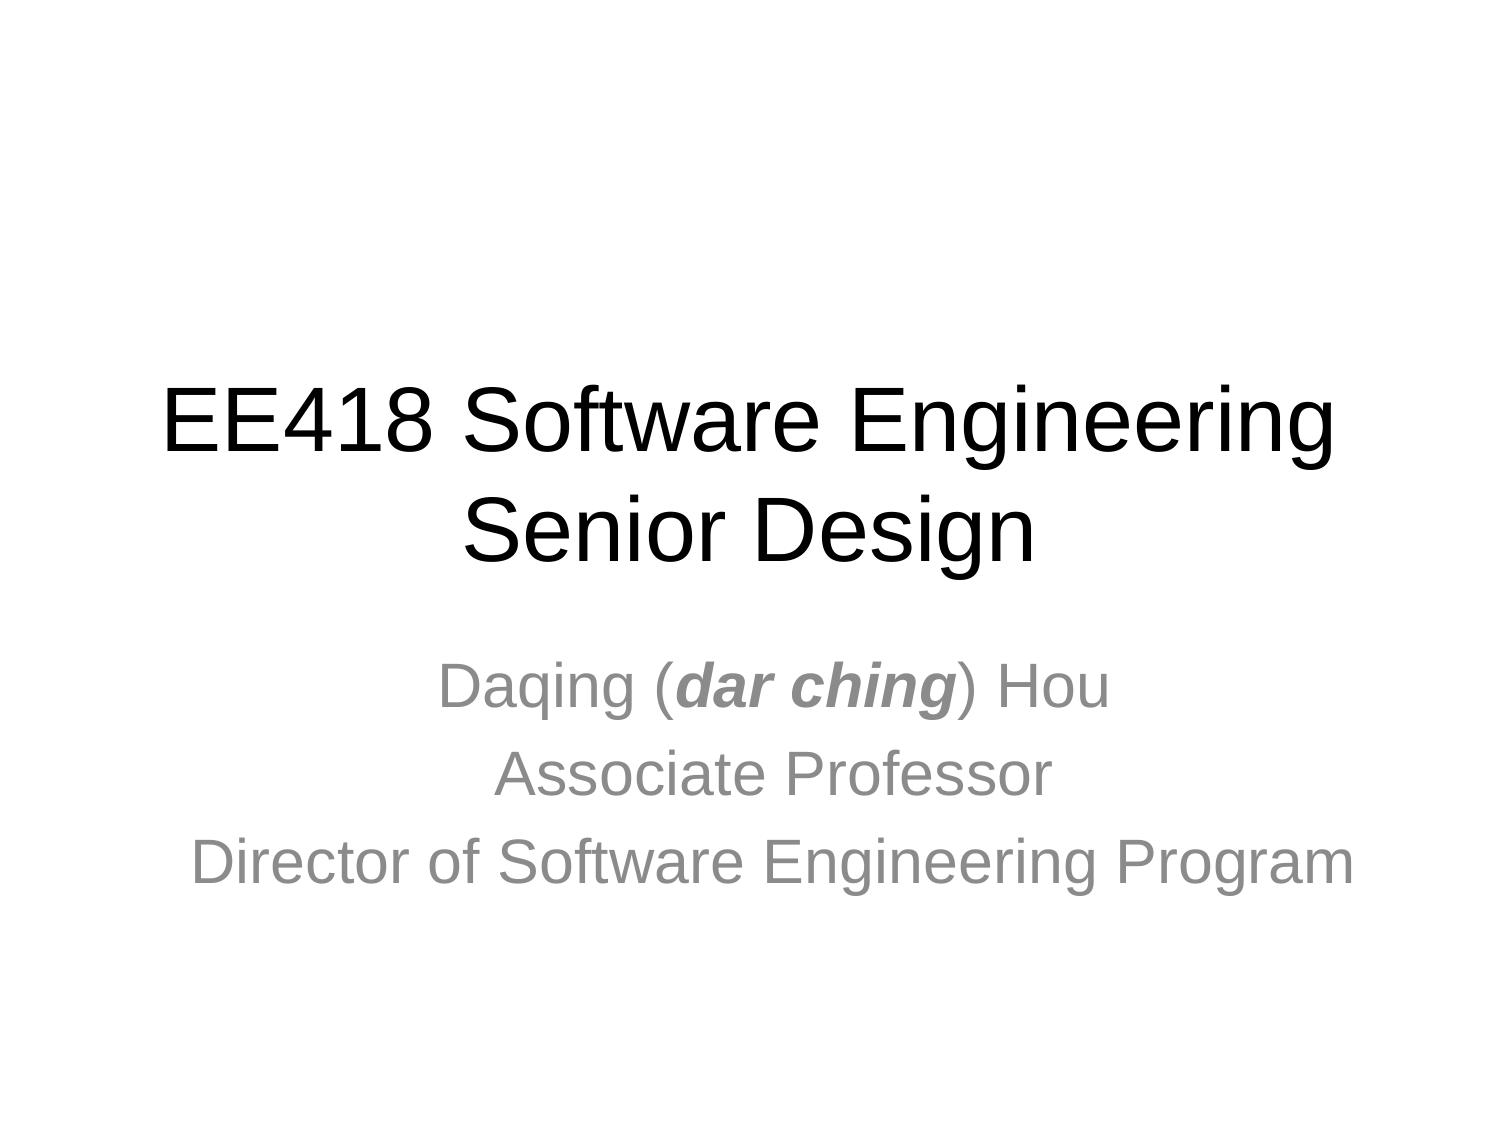

# EE418 Software Engineering Senior Design
Daqing (dar ching) Hou
Associate Professor
Director of Software Engineering Program